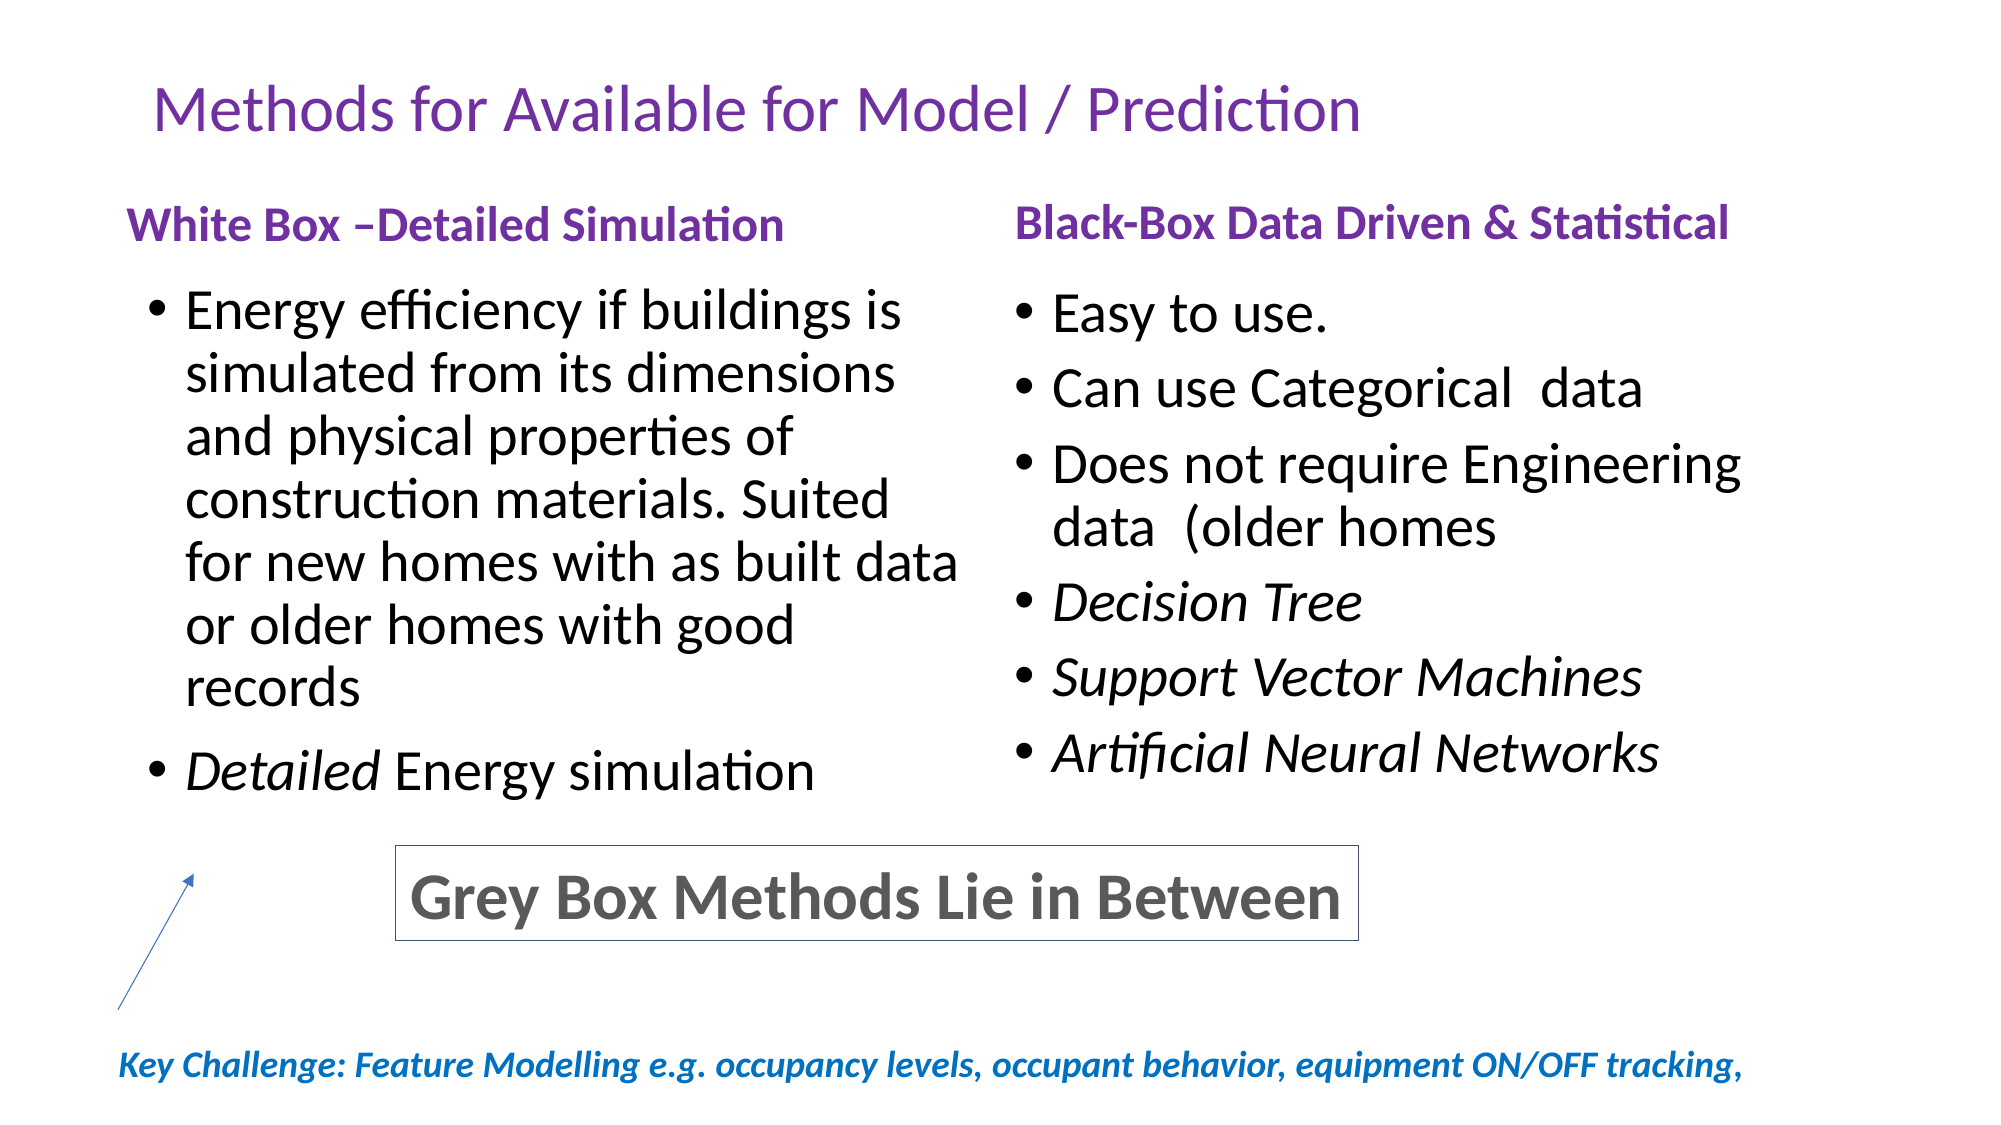

# Methods for Available for Model / Prediction
Black-Box Data Driven & Statistical
White Box –Detailed Simulation
Energy efficiency if buildings is simulated from its dimensions and physical properties of construction materials. Suited for new homes with as built data or older homes with good records
Detailed Energy simulation
Easy to use.
Can use Categorical  data
Does not require Engineering data  (older homes
Decision Tree
Support Vector Machines
Artificial Neural Networks
Grey Box Methods Lie in Between
Key Challenge: Feature Modelling e.g. occupancy levels, occupant behavior, equipment ON/OFF tracking,